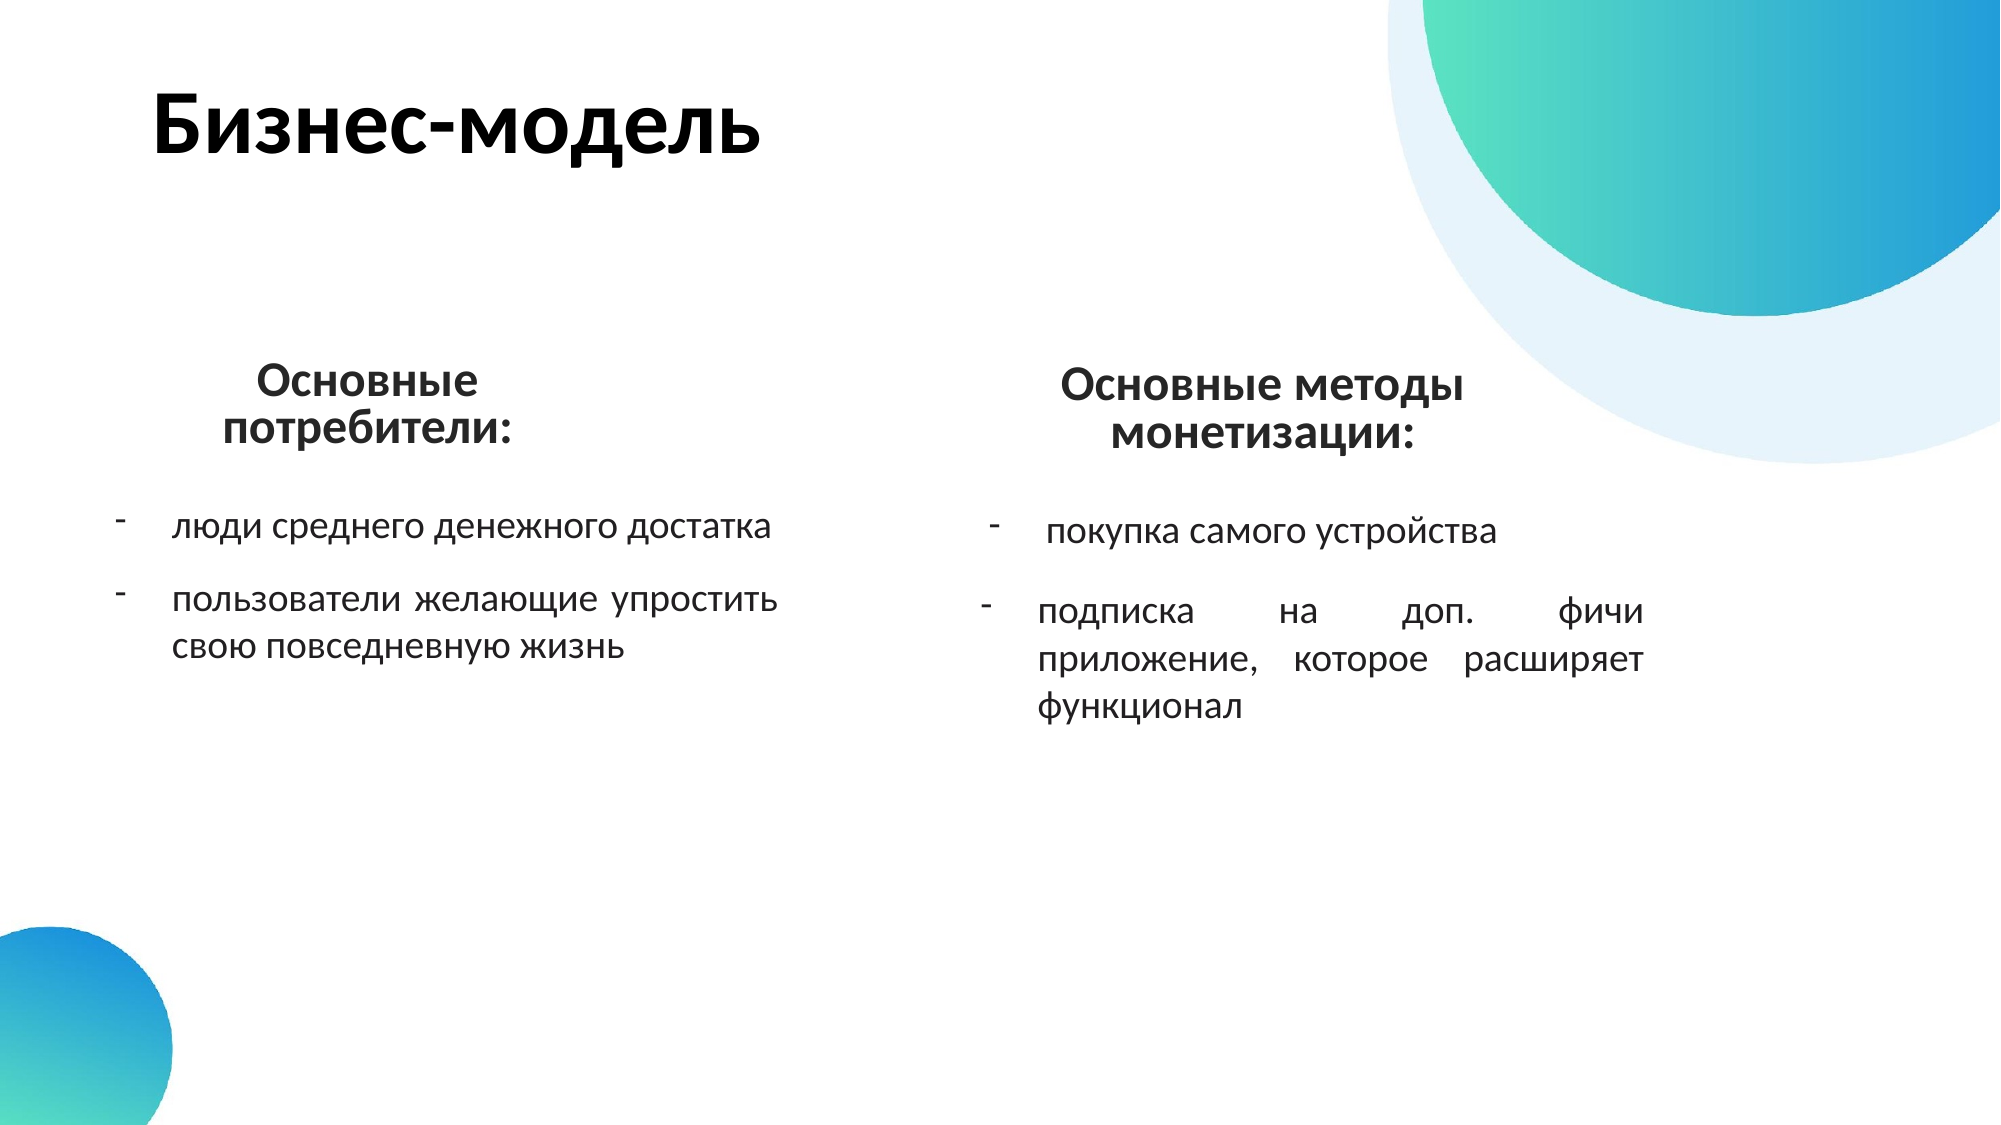

# Бизнес-модель
Основные потребители:
Основные методы монетизации:
люди среднего денежного достатка
покупка самого устройства
пользователи желающие упростить свою повседневную жизнь
подписка на доп. фичи приложение, которое расширяет функционал